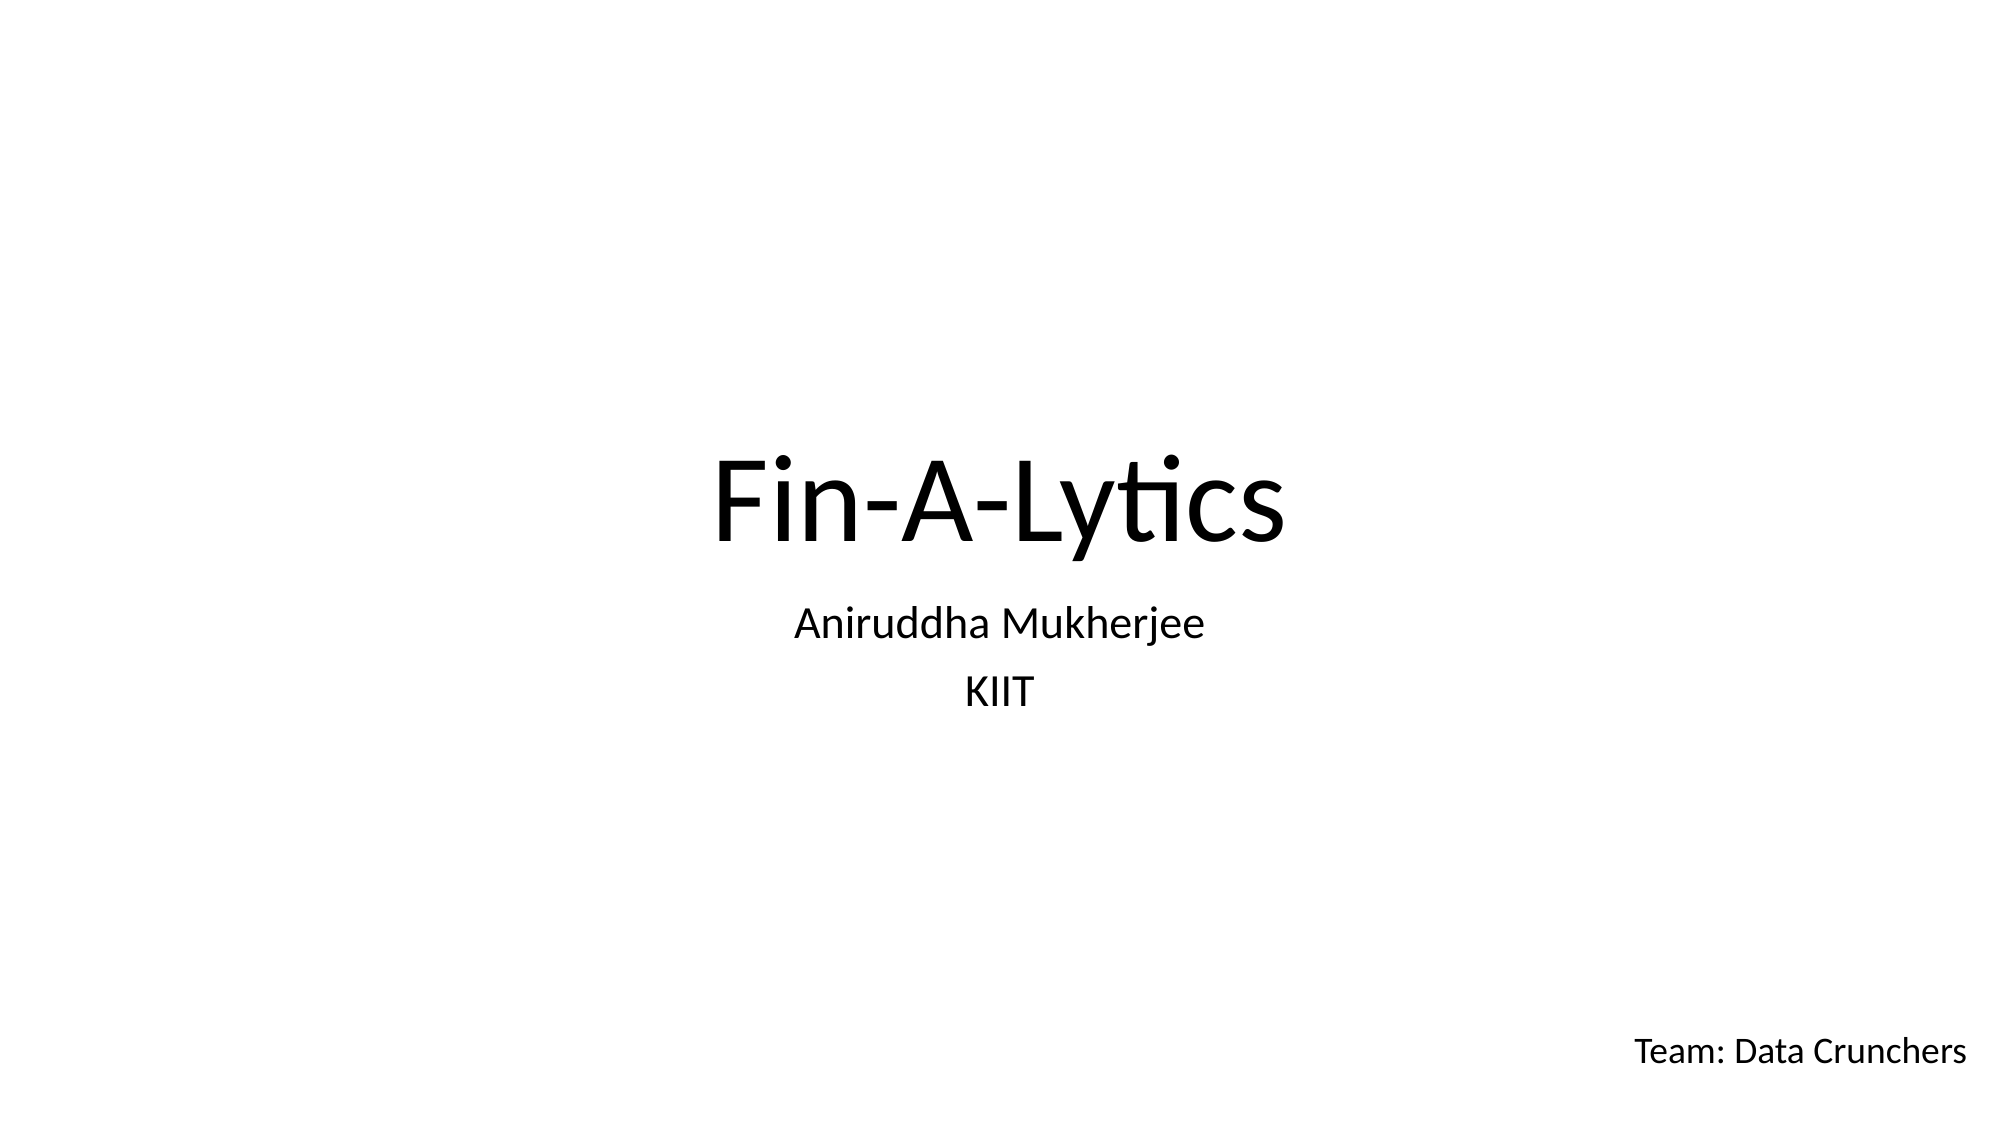

# Fin-A-Lytics
Aniruddha Mukherjee
KIIT
Team: Data Crunchers